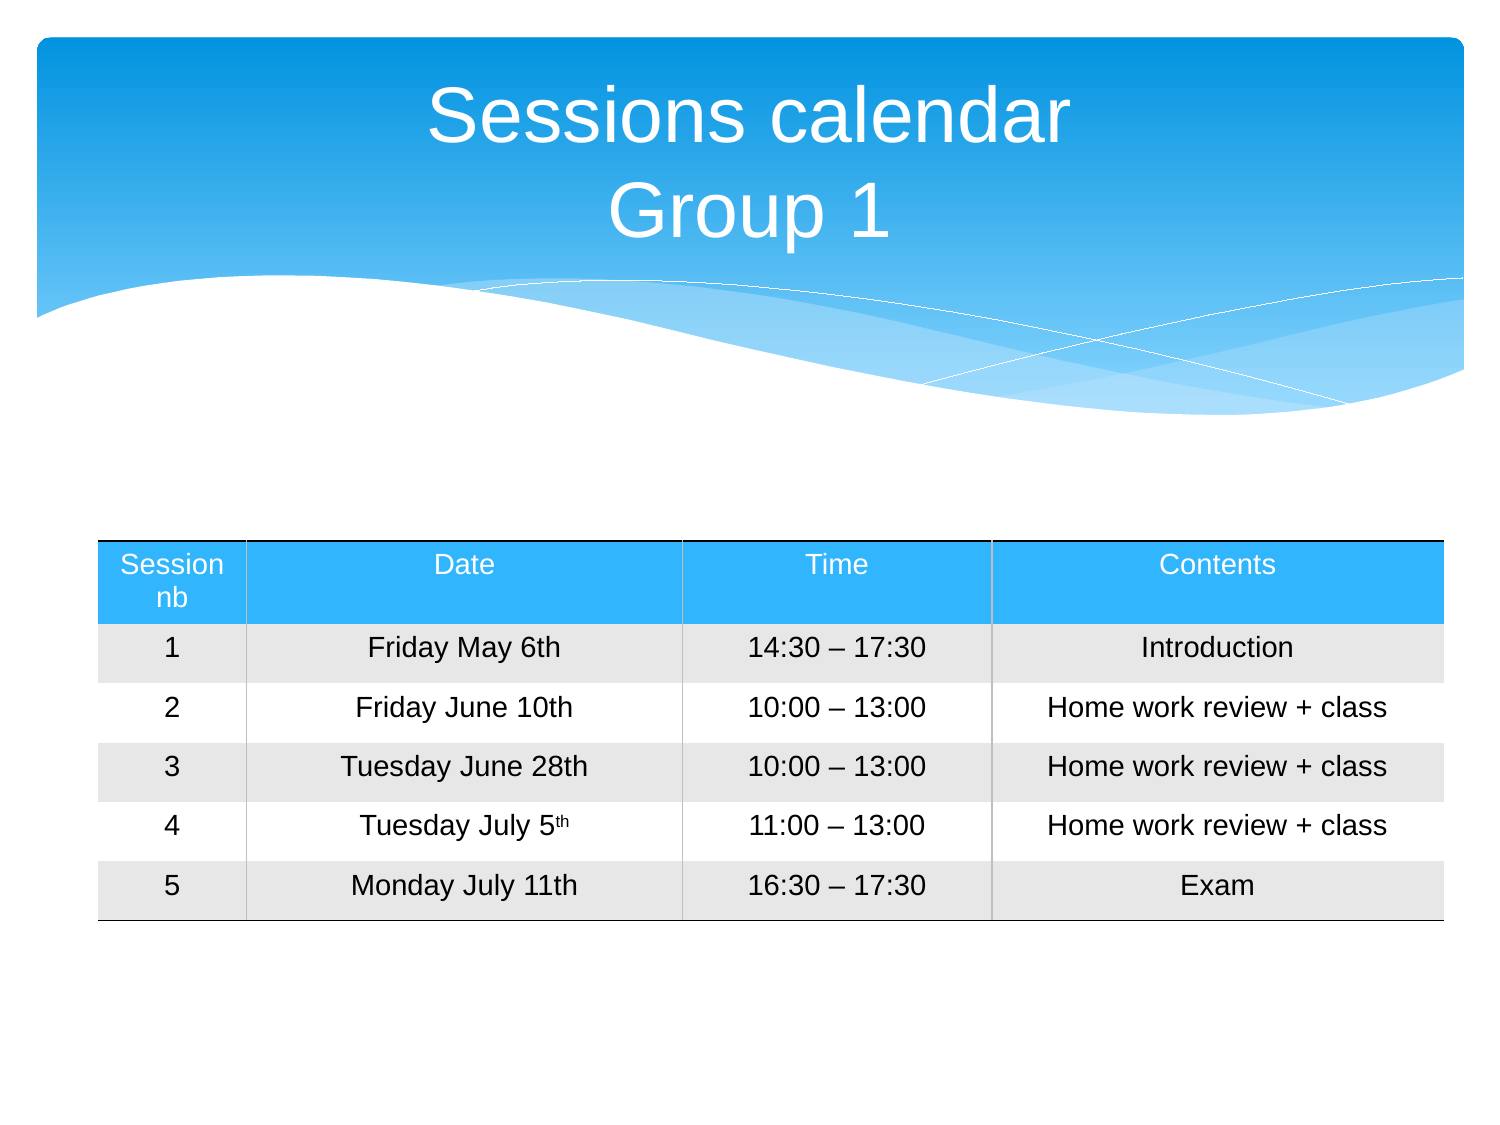

# Sessions calendar Group 1
| Session nb | Date | Time | Contents |
| --- | --- | --- | --- |
| 1 | Friday May 6th | 14:30 – 17:30 | Introduction |
| 2 | Friday June 10th | 10:00 – 13:00 | Home work review + class |
| 3 | Tuesday June 28th | 10:00 – 13:00 | Home work review + class |
| 4 | Tuesday July 5th | 11:00 – 13:00 | Home work review + class |
| 5 | Monday July 11th | 16:30 – 17:30 | Exam |